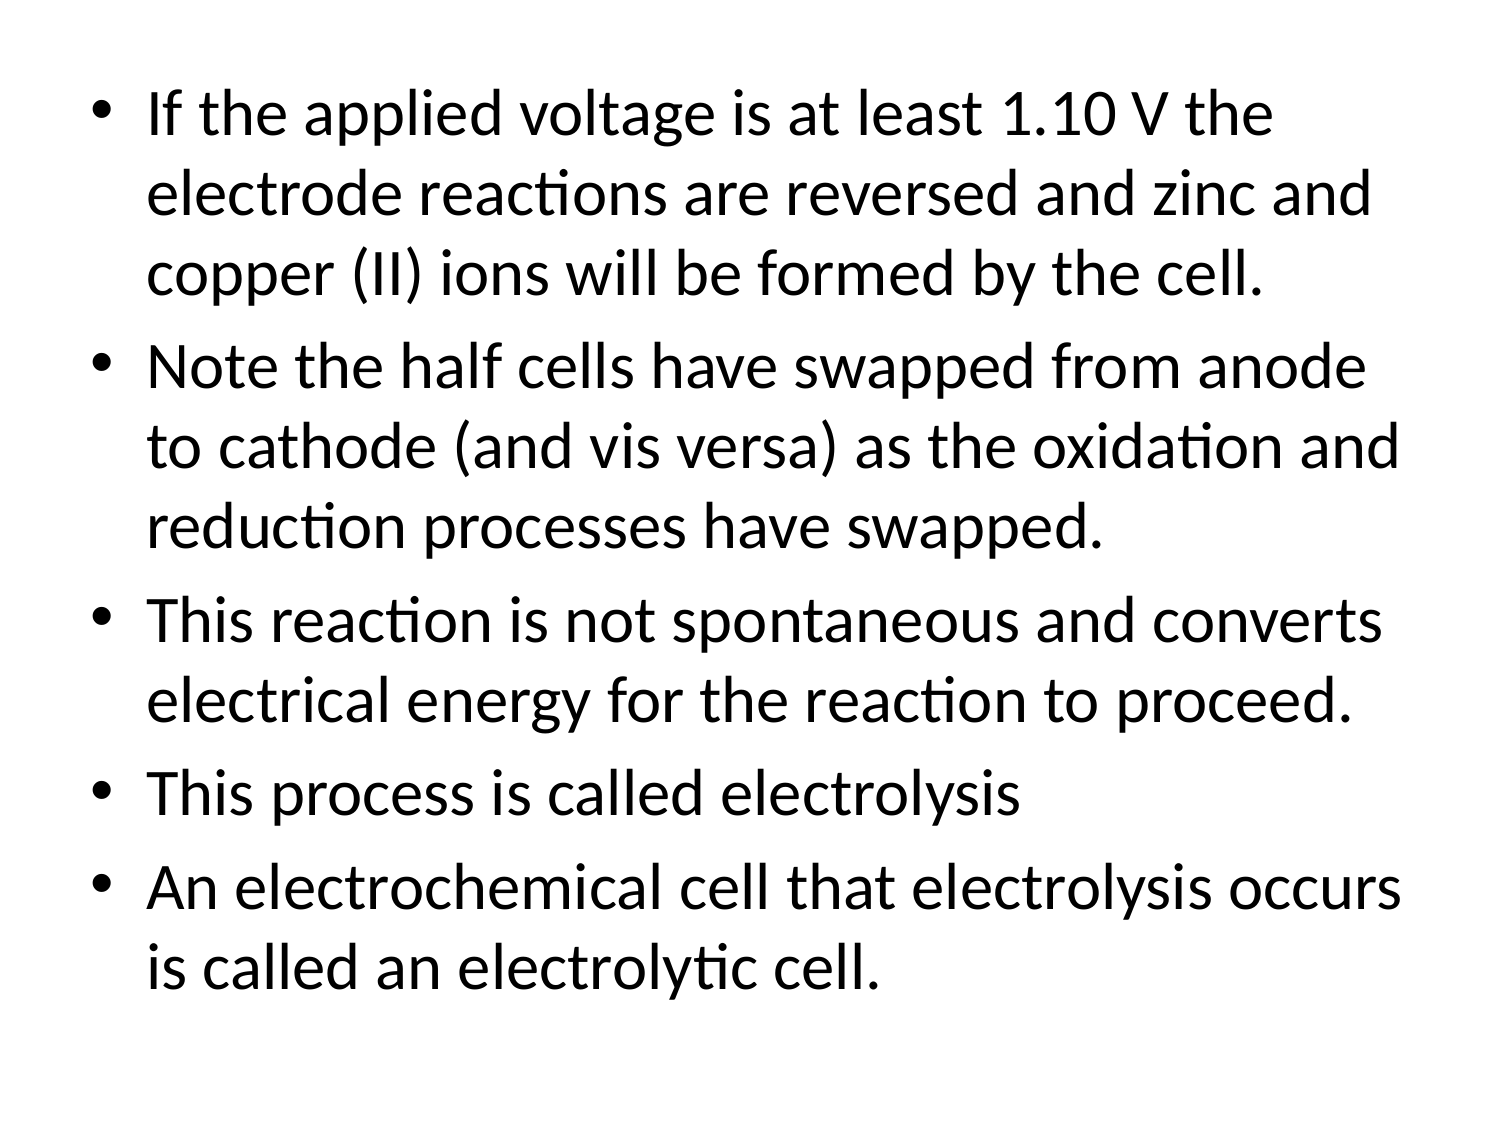

If the applied voltage is at least 1.10 V the electrode reactions are reversed and zinc and copper (II) ions will be formed by the cell.
Note the half cells have swapped from anode to cathode (and vis versa) as the oxidation and reduction processes have swapped.
This reaction is not spontaneous and converts electrical energy for the reaction to proceed.
This process is called electrolysis
An electrochemical cell that electrolysis occurs is called an electrolytic cell.